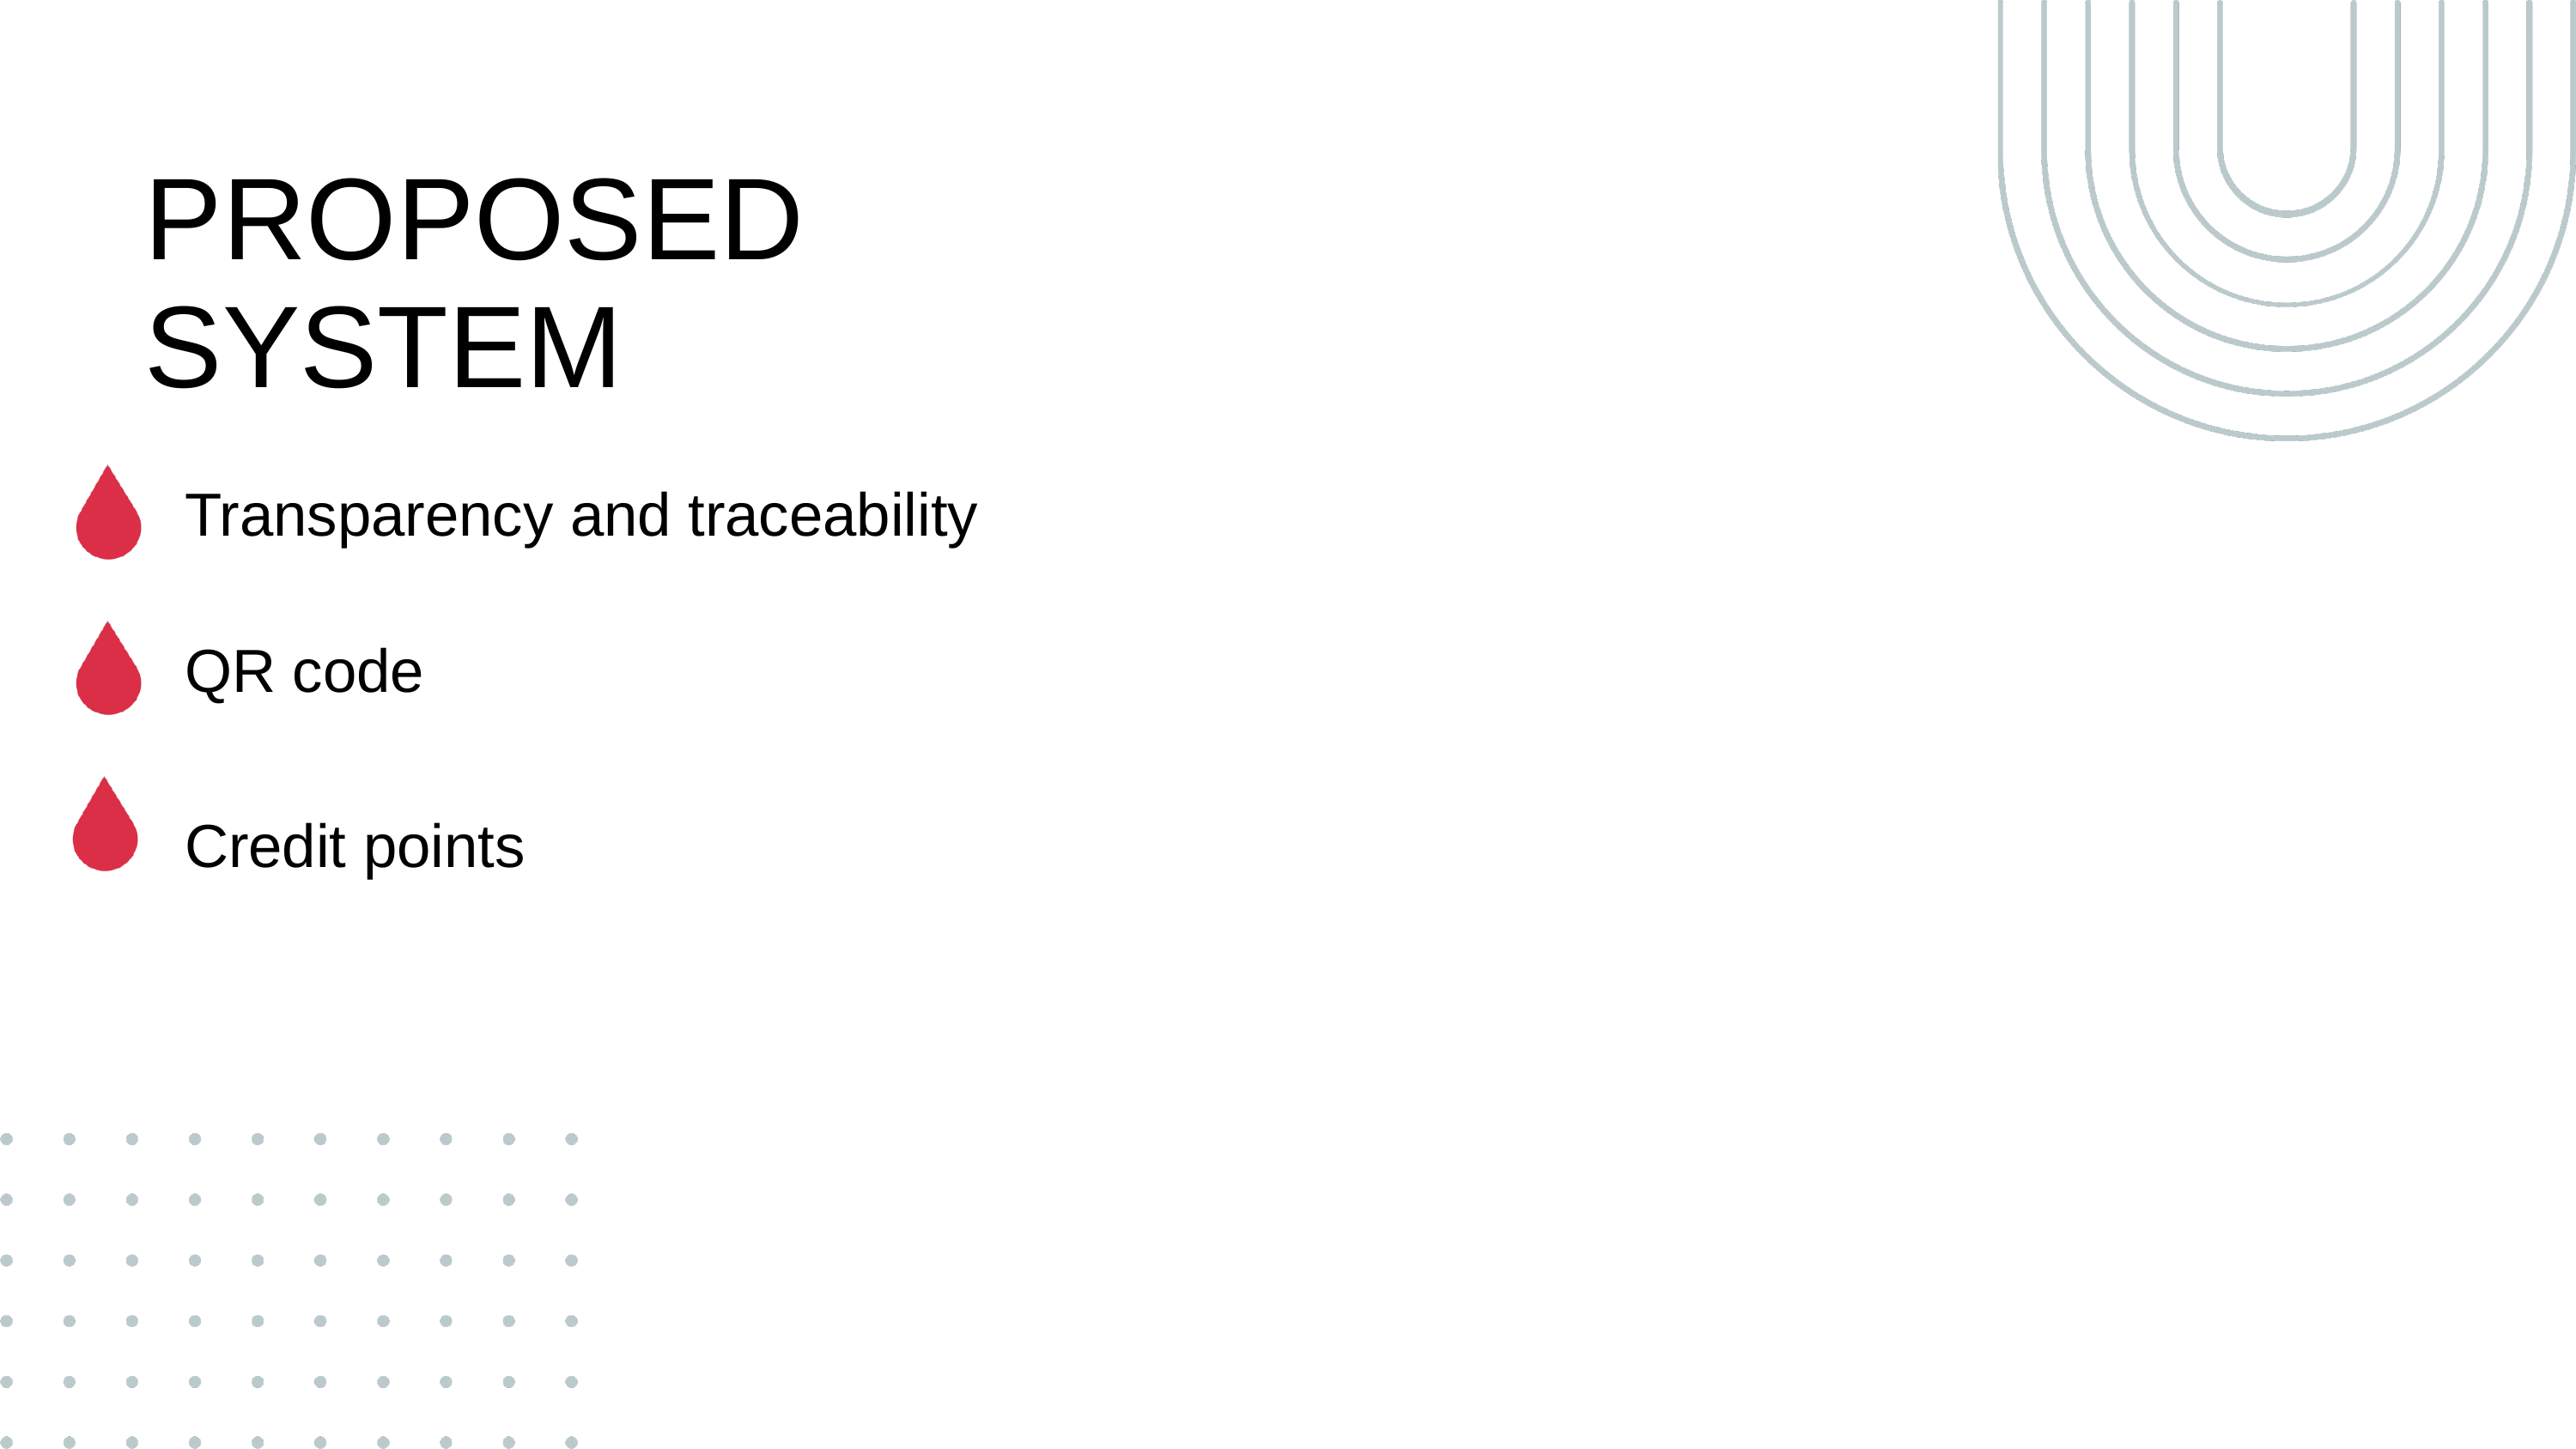

PROPOSED SYSTEM

Transparency and traceability

QR code

Credit points